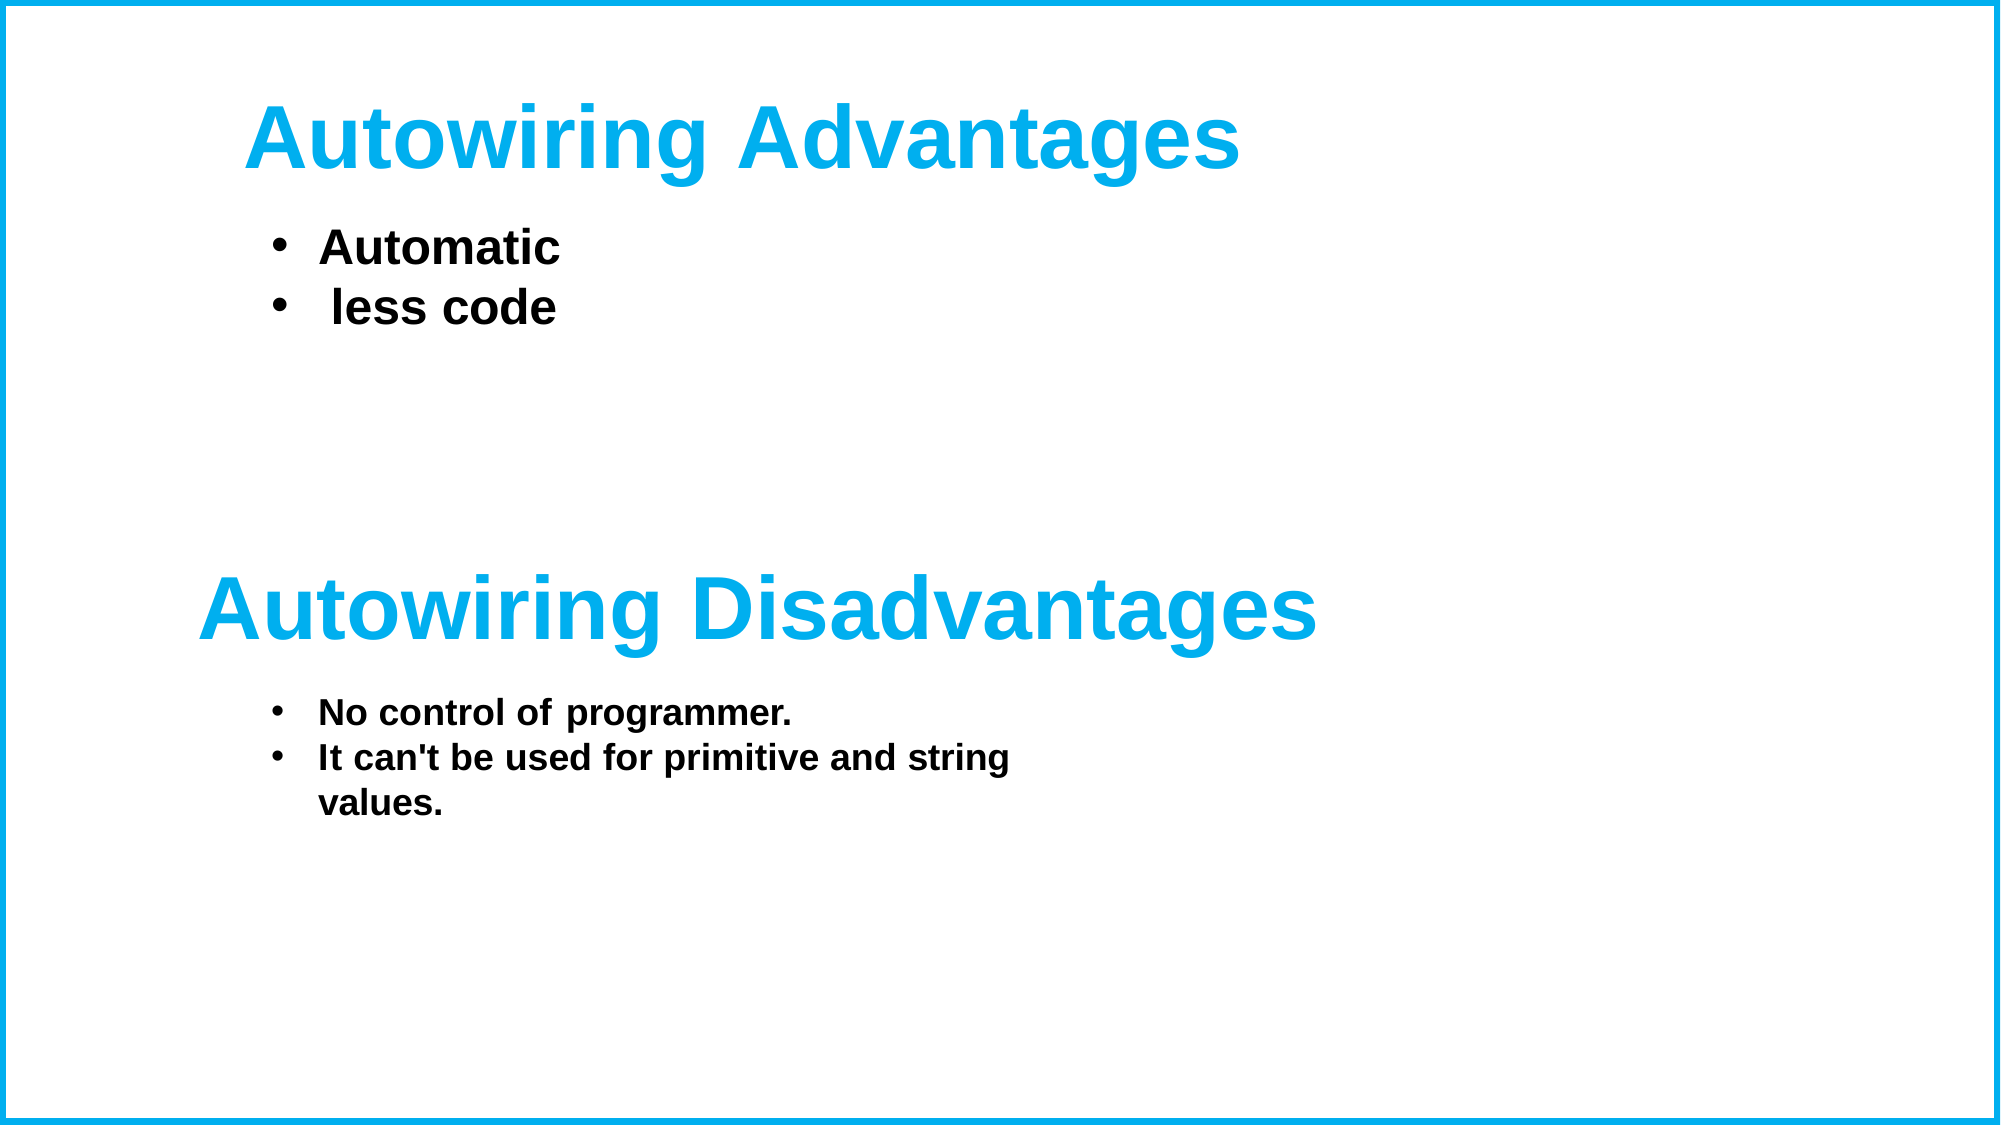

# Autowiring Advantages
Automatic
less code
Autowiring Disadvantages
No control of programmer.
It can't be used for primitive and string
values.